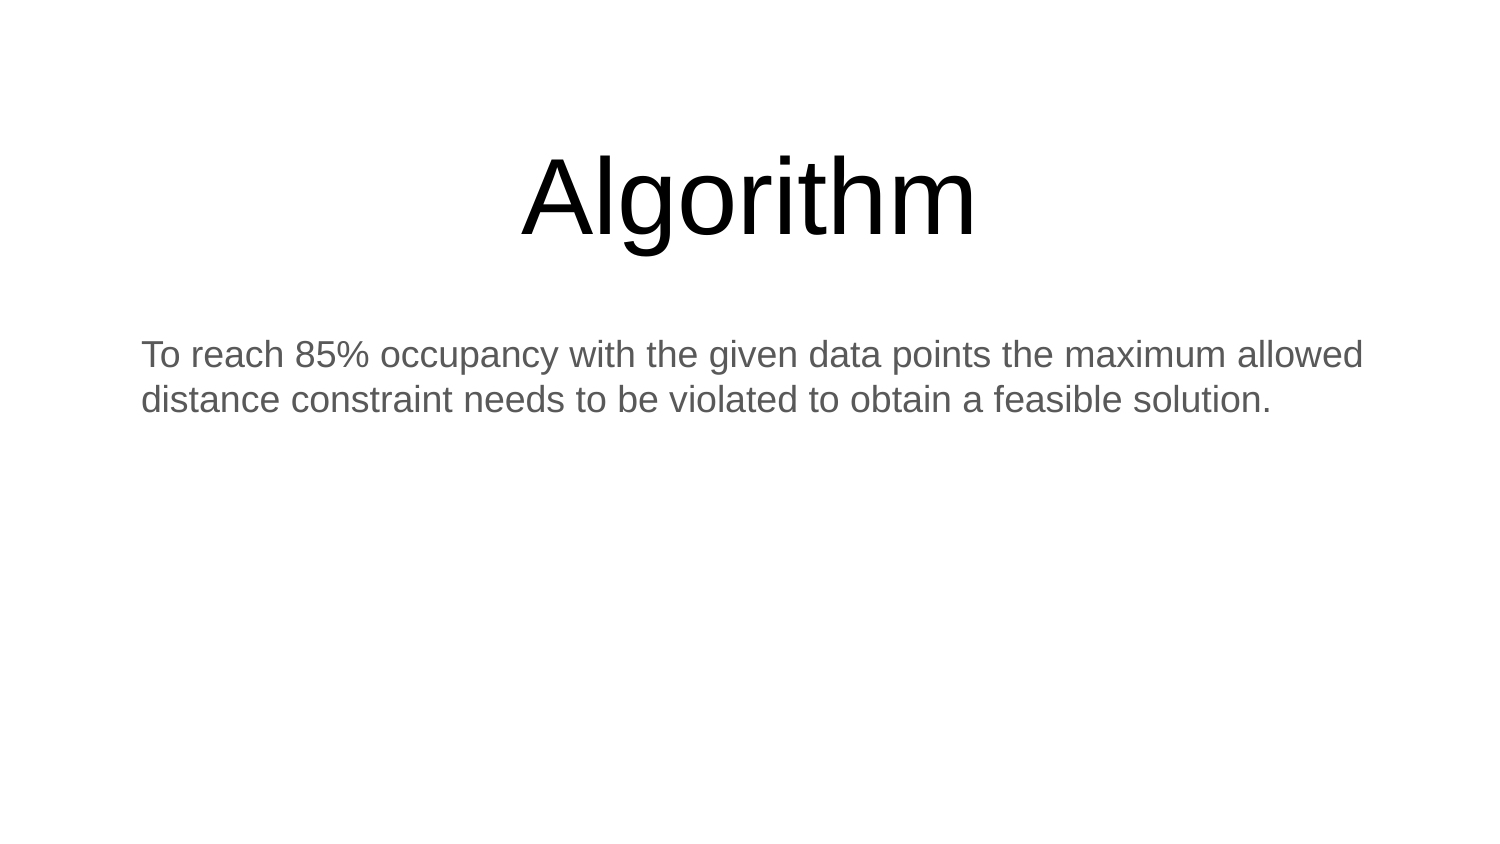

# Algorithm
To reach 85% occupancy with the given data points the maximum allowed distance constraint needs to be violated to obtain a feasible solution.